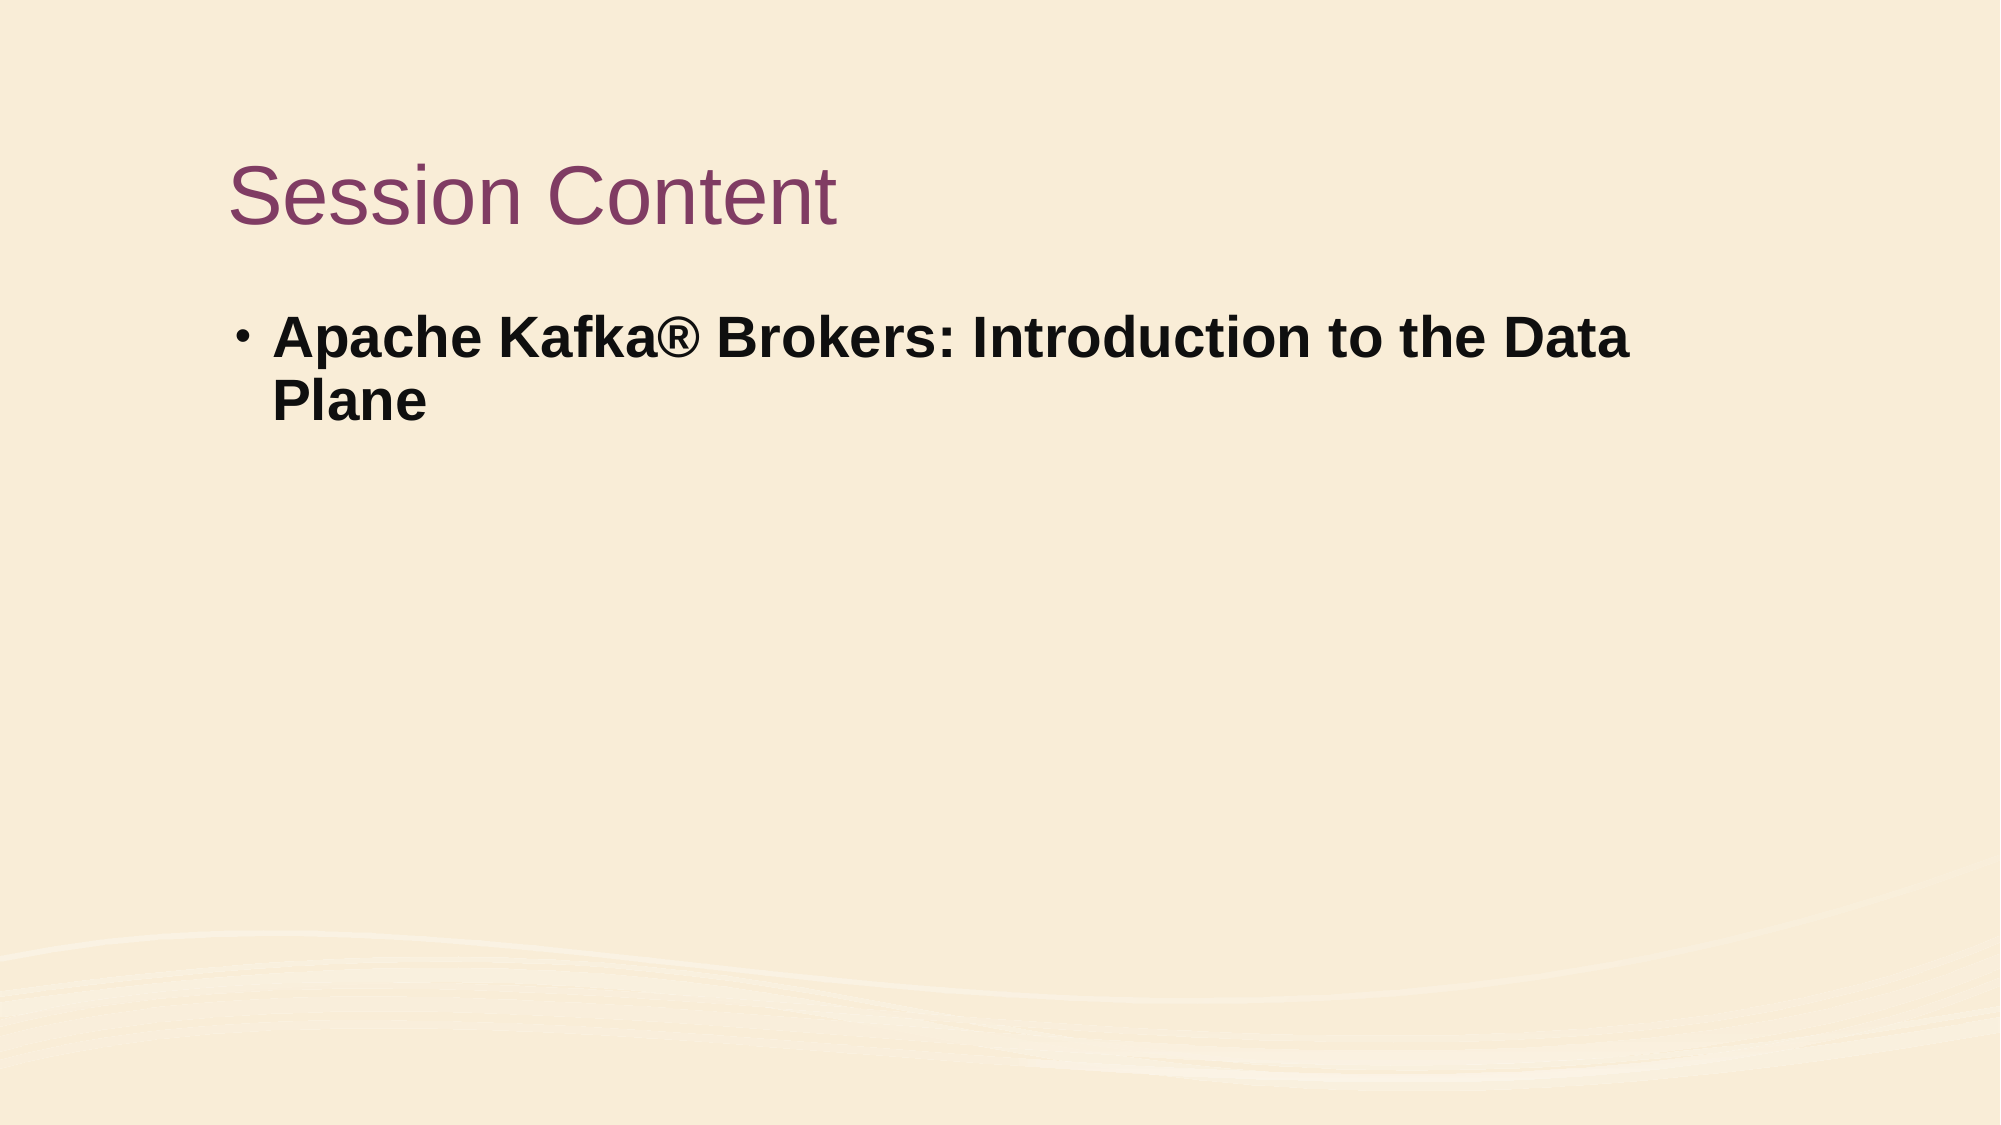

# Session Content
Apache Kafka® Brokers: Introduction to the Data Plane